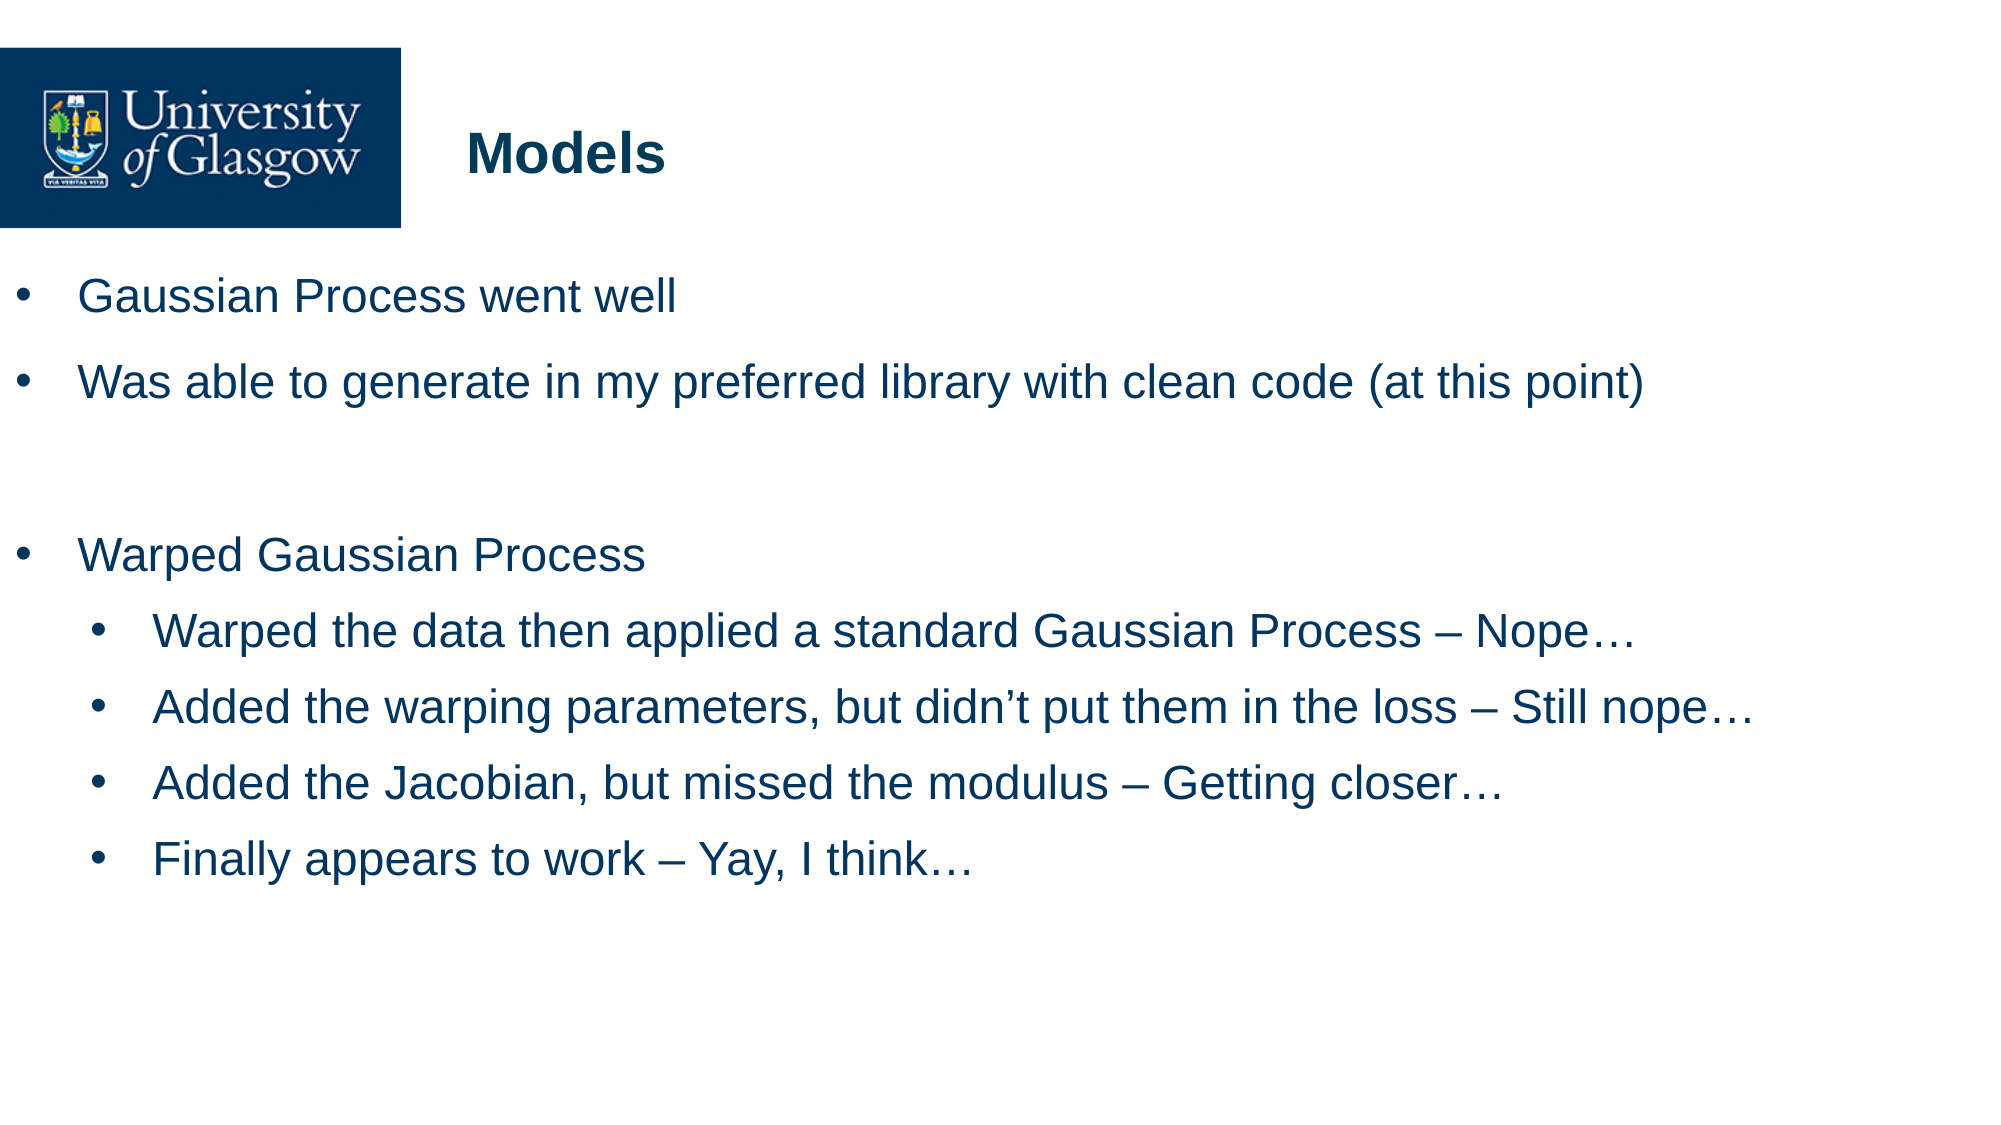

# Models
Gaussian Process went well
Was able to generate in my preferred library with clean code (at this point)

Warped Gaussian Process
Warped the data then applied a standard Gaussian Process – Nope…
Added the warping parameters, but didn’t put them in the loss – Still nope…
Added the Jacobian, but missed the modulus – Getting closer…
Finally appears to work – Yay, I think…